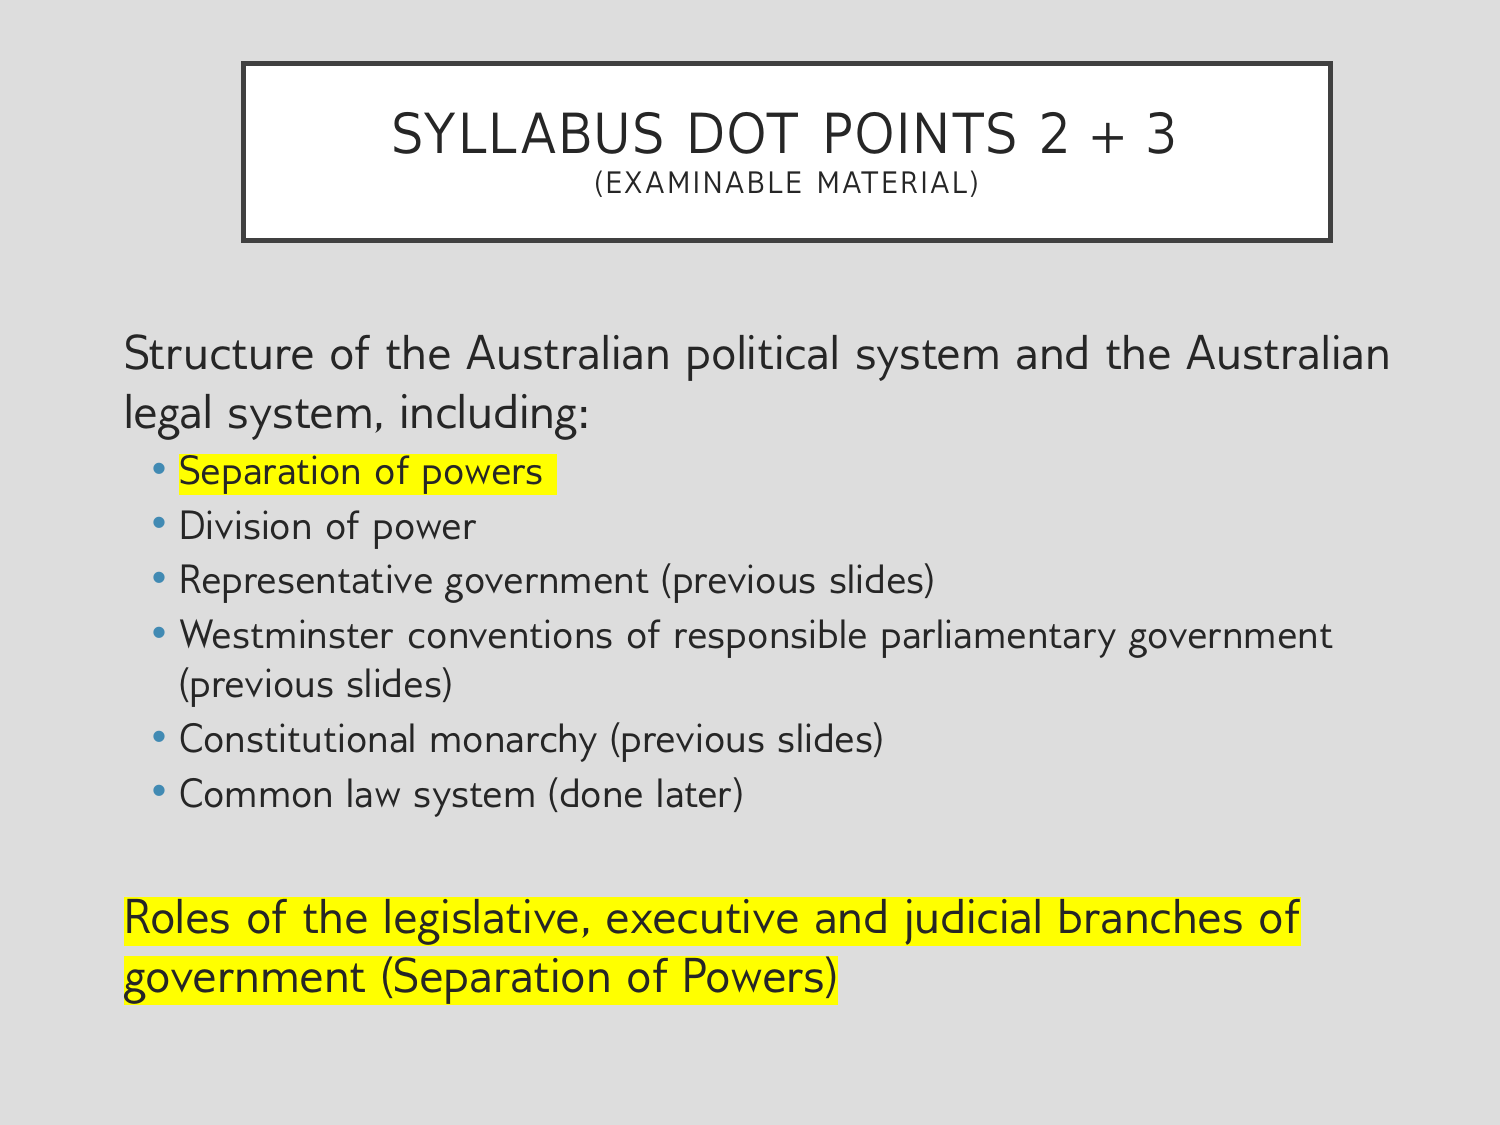

SYLLABUS DOT POINTs 2 + 3
(examinable material)
Structure of the Australian political system and the Australian legal system, including:
Separation of powers
Division of power
Representative government (previous slides)
Westminster conventions of responsible parliamentary government (previous slides)
Constitutional monarchy (previous slides)
Common law system (done later)

Roles of the legislative, executive and judicial branches of government (Separation of Powers)